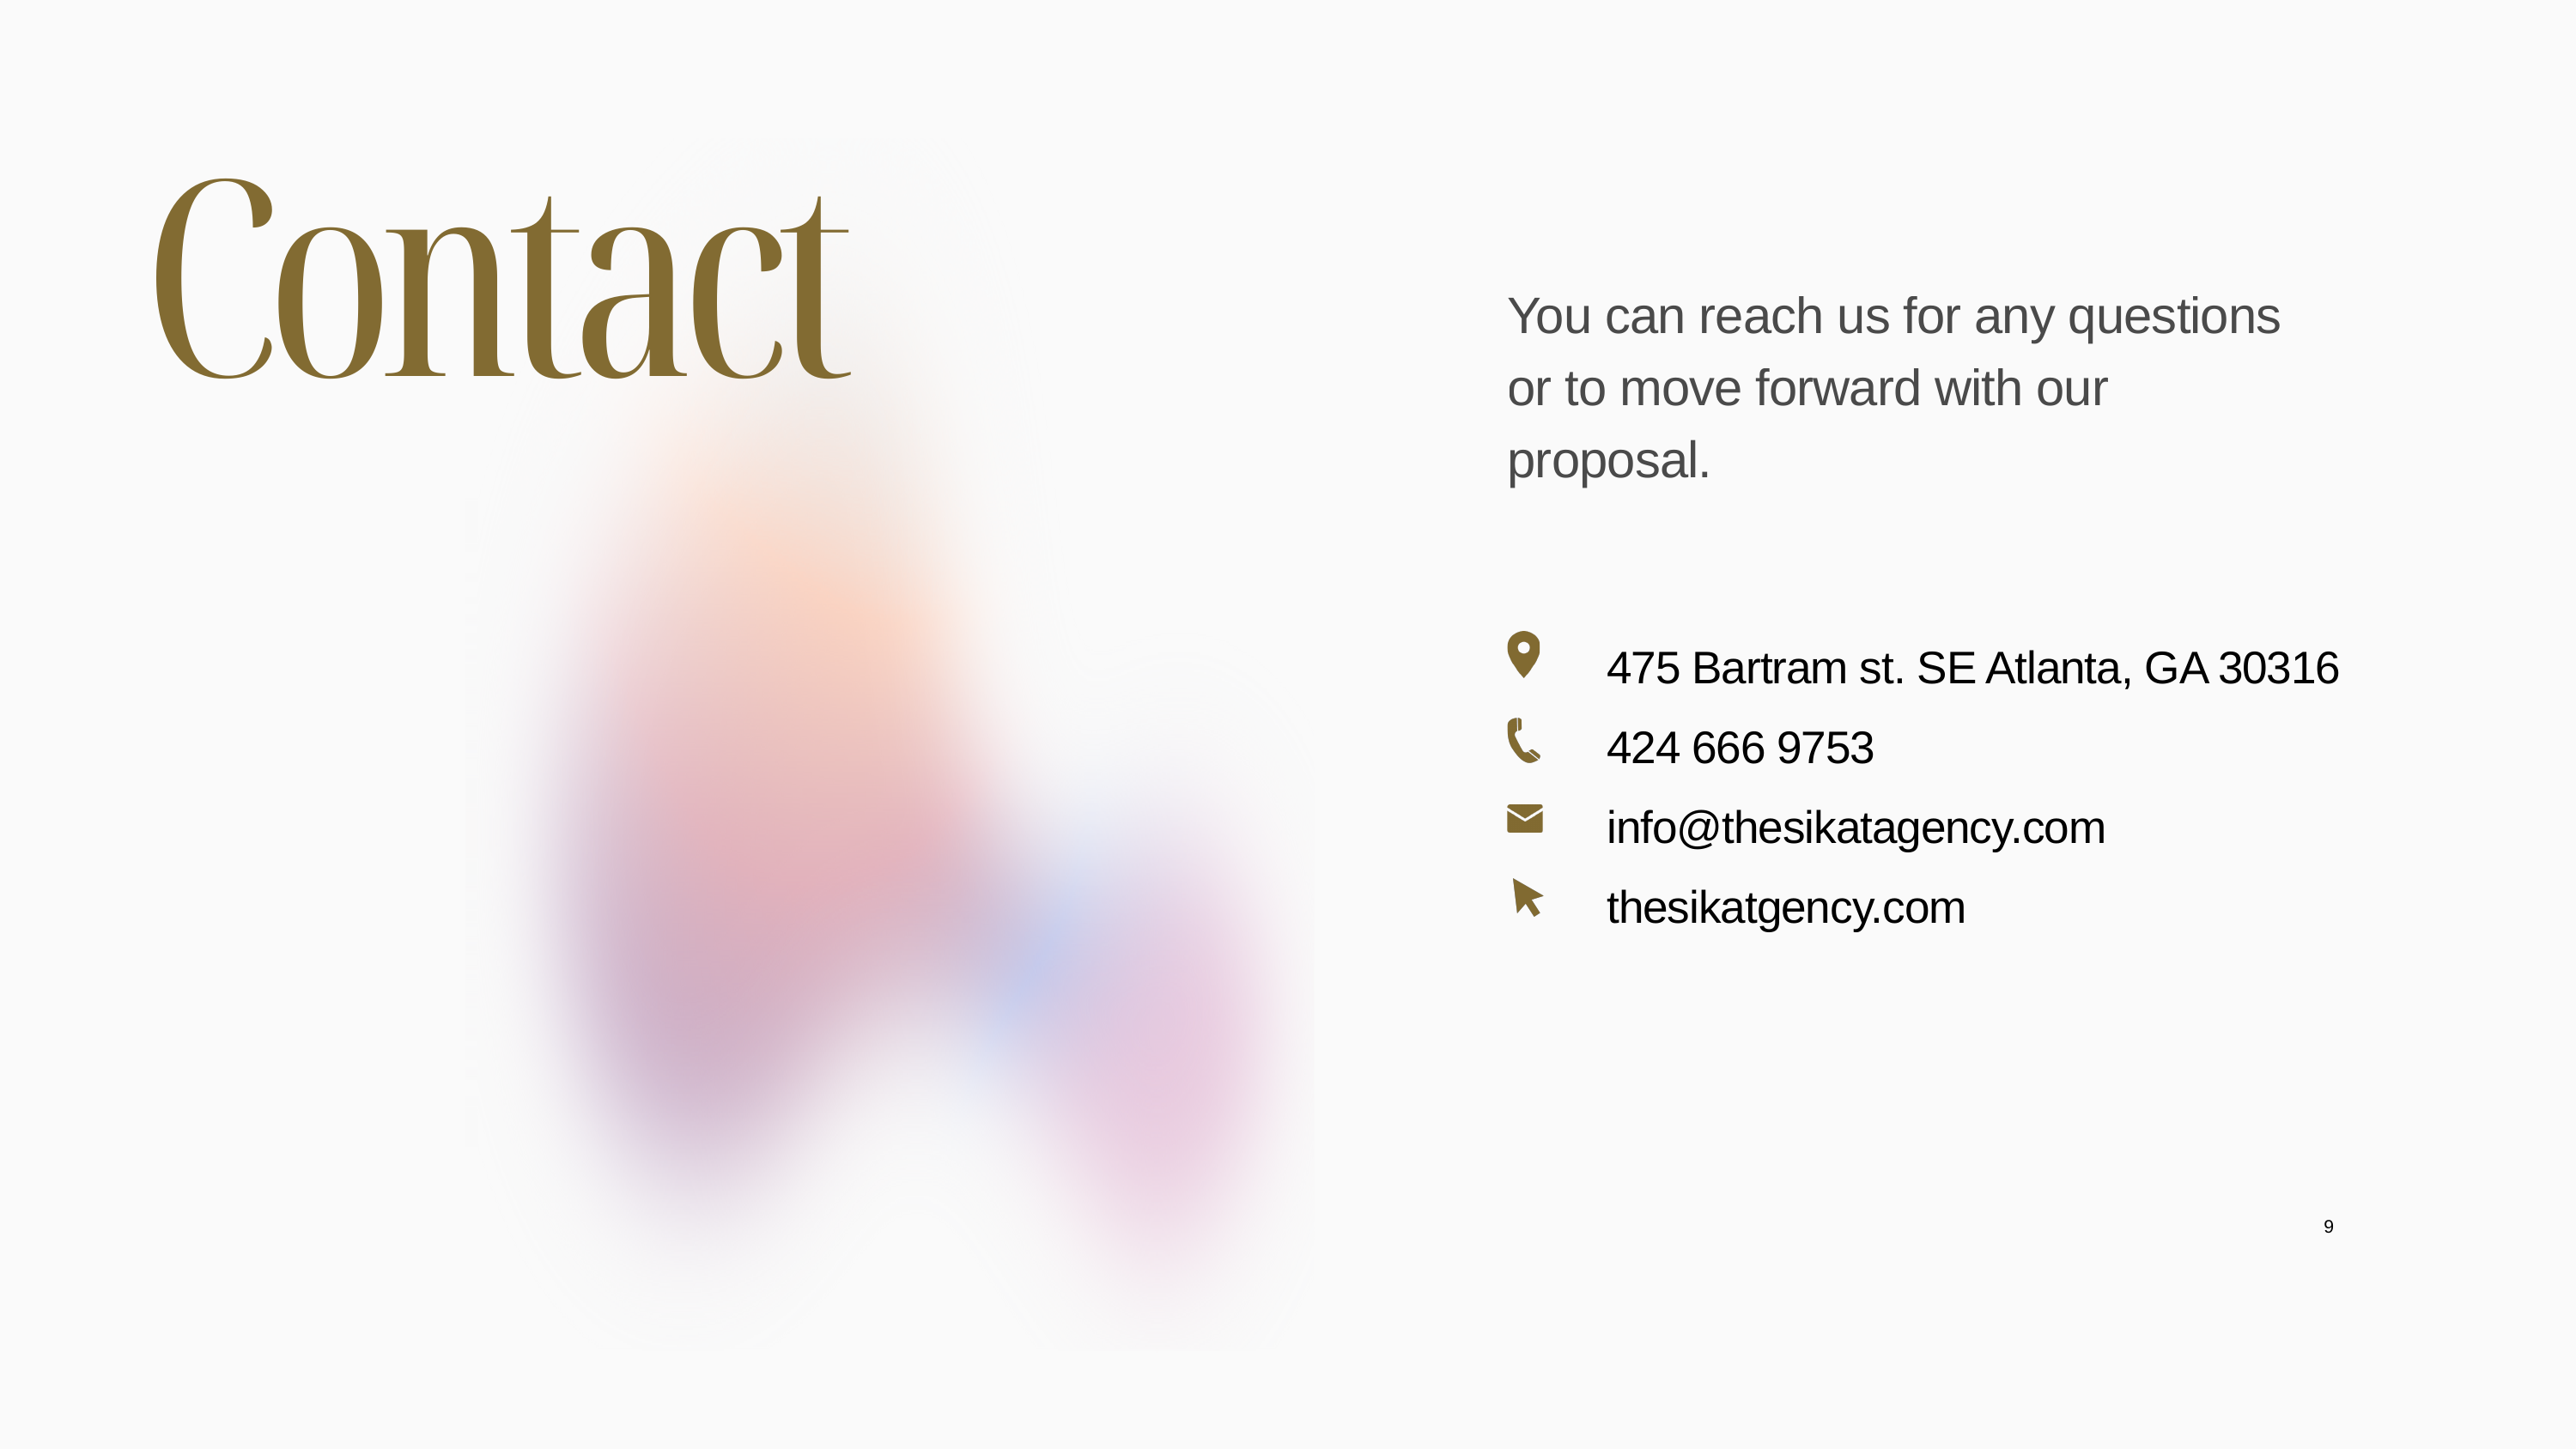

Contact
You can reach us for any questions or to move forward with our proposal.

475 Bartram st. SE Atlanta, GA 30316
424 666 9753
info@thesikatagency.com
thesikatgency.com

9